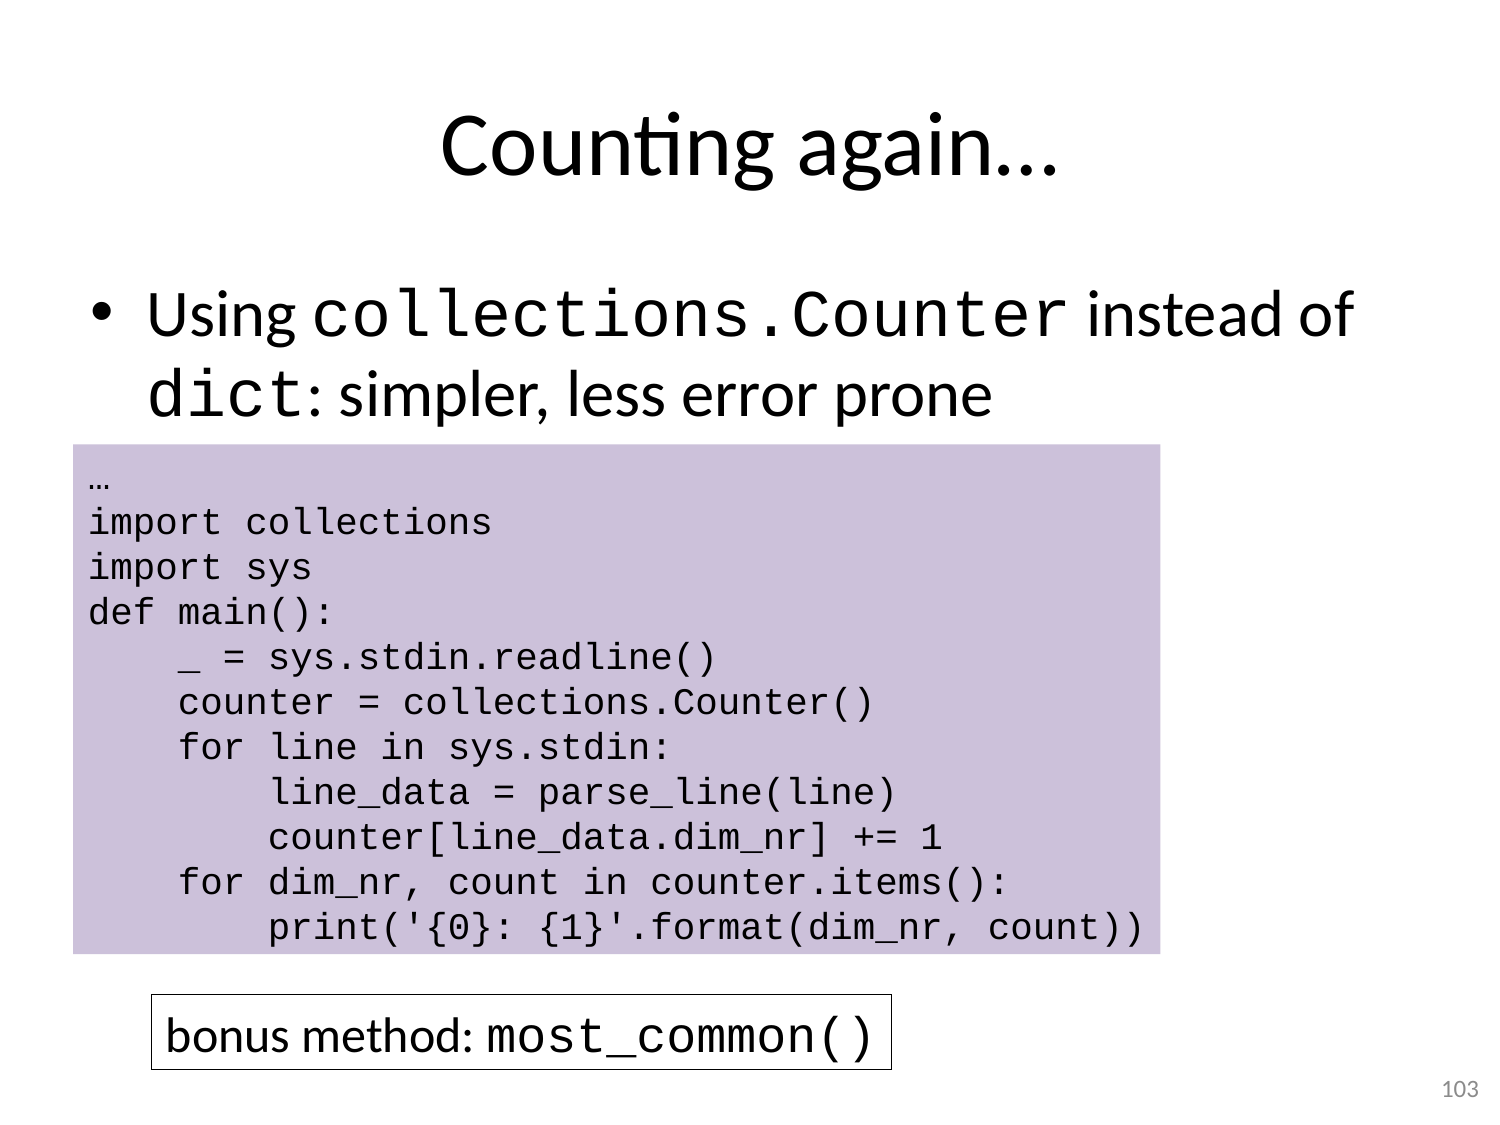

# Counting again…
Using collections.Counter instead of dict: simpler, less error prone
…
import collections
import sys
def main():
    _ = sys.stdin.readline()
    counter = collections.Counter()
    for line in sys.stdin:
        line_data = parse_line(line)
        counter[line_data.dim_nr] += 1
    for dim_nr, count in counter.items():
        print('{0}: {1}'.format(dim_nr, count))
bonus method: most_common()
103